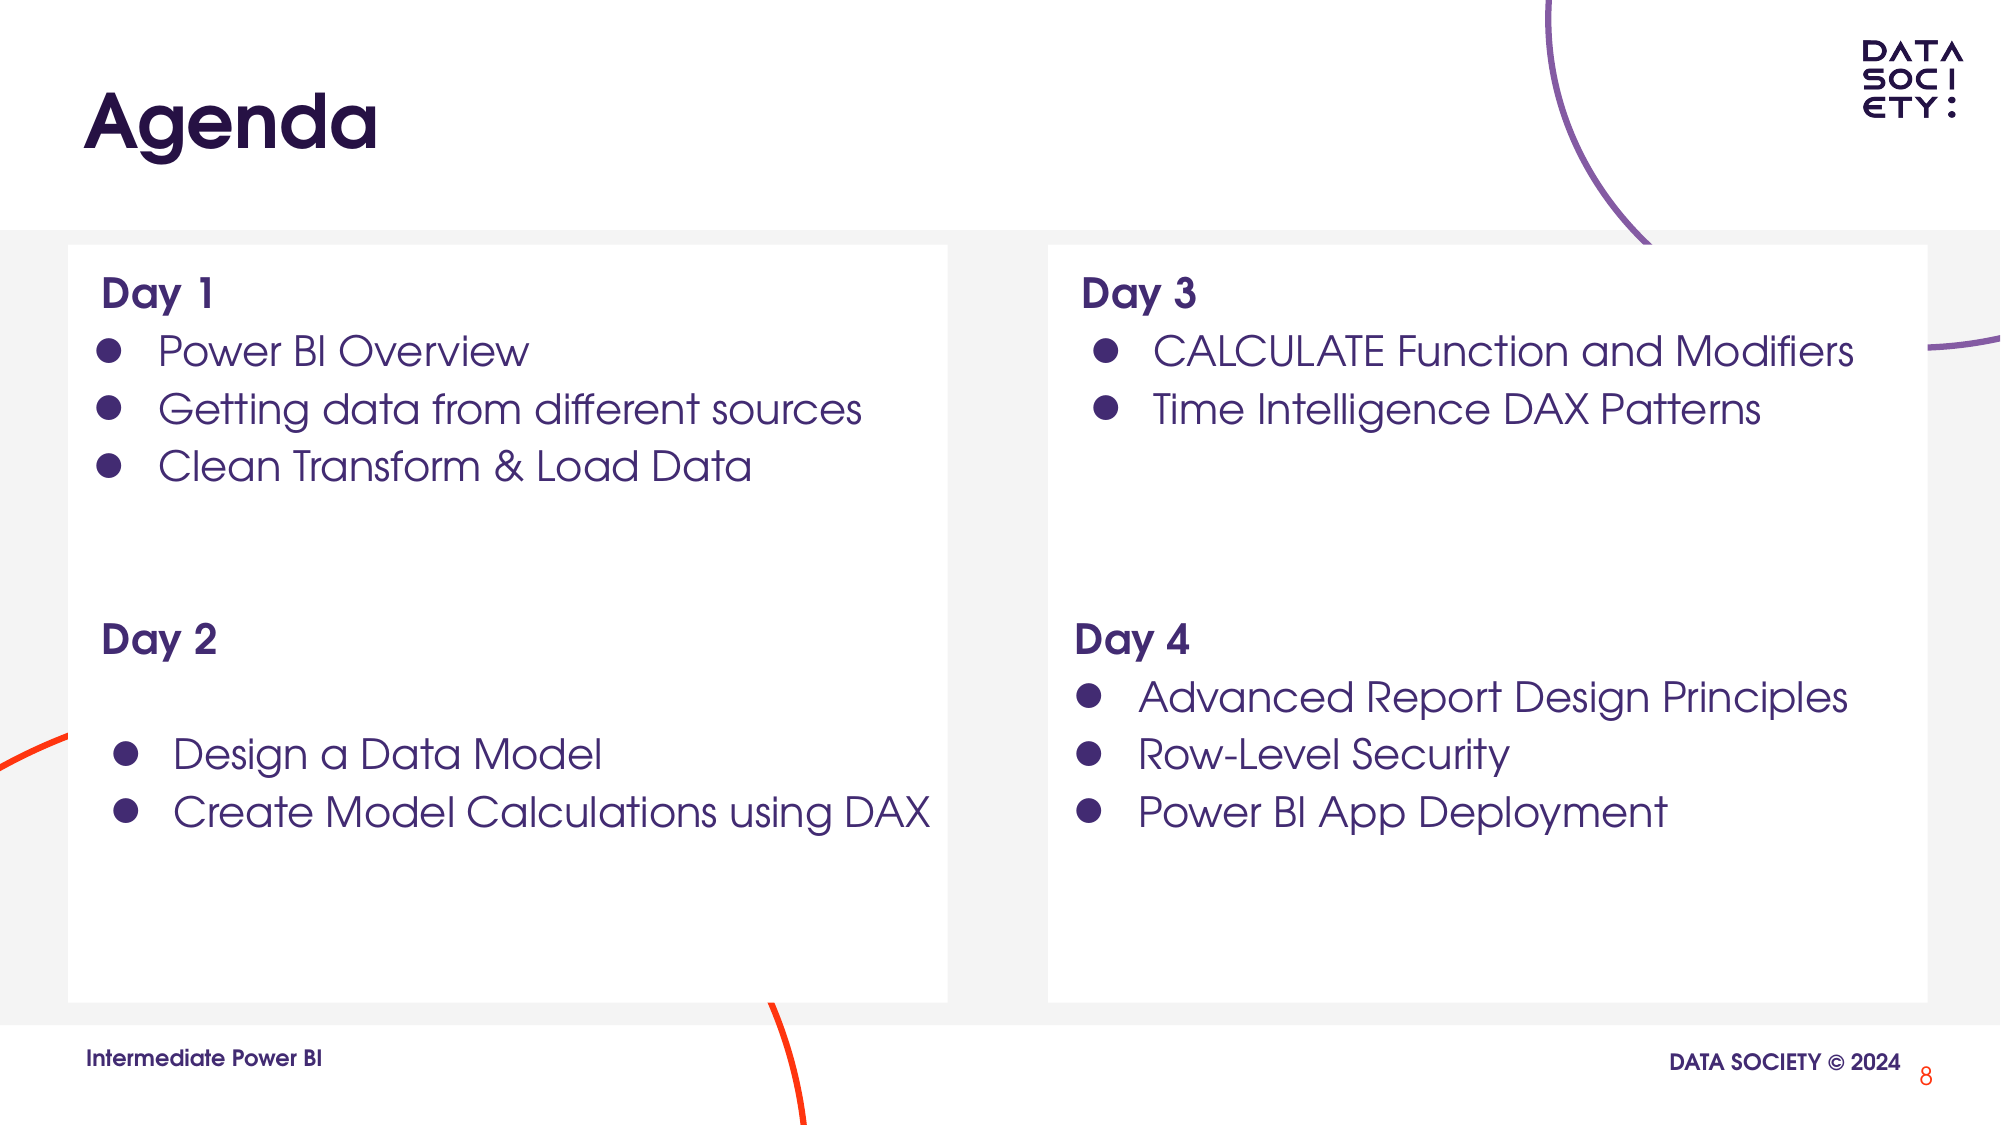

Day 3
CALCULATE Function and Modifiers
Time Intelligence DAX Patterns

 Day 4
Advanced Report Design Principles
Row-Level Security
Power BI App Deployment
Day 1
Power BI Overview
Getting data from different sources
Clean Transform & Load Data

Day 2

Design a Data Model
Create Model Calculations using DAX

8